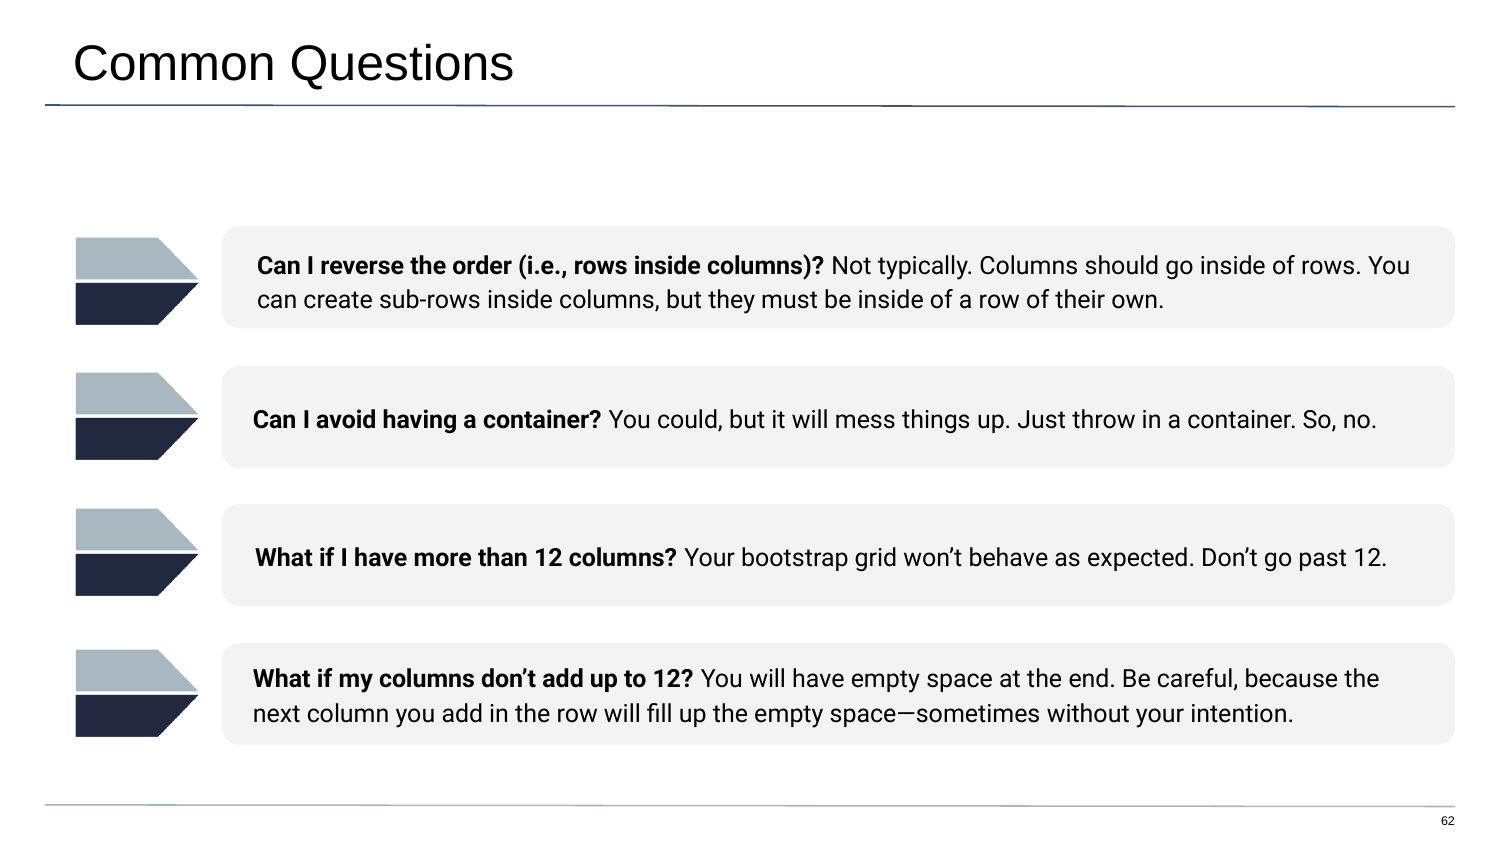

# Common Questions

Can I reverse the order (i.e., rows inside columns)? Not typically. Columns should go inside of rows. You can create sub-rows inside columns, but they must be inside of a row of their own.
Can I avoid having a container? You could, but it will mess things up. Just throw in a container. So, no.
What if I have more than 12 columns? Your bootstrap grid won’t behave as expected. Don’t go past 12.
What if my columns don’t add up to 12? You will have empty space at the end. Be careful, because the next column you add in the row will fill up the empty space—sometimes without your intention.
62